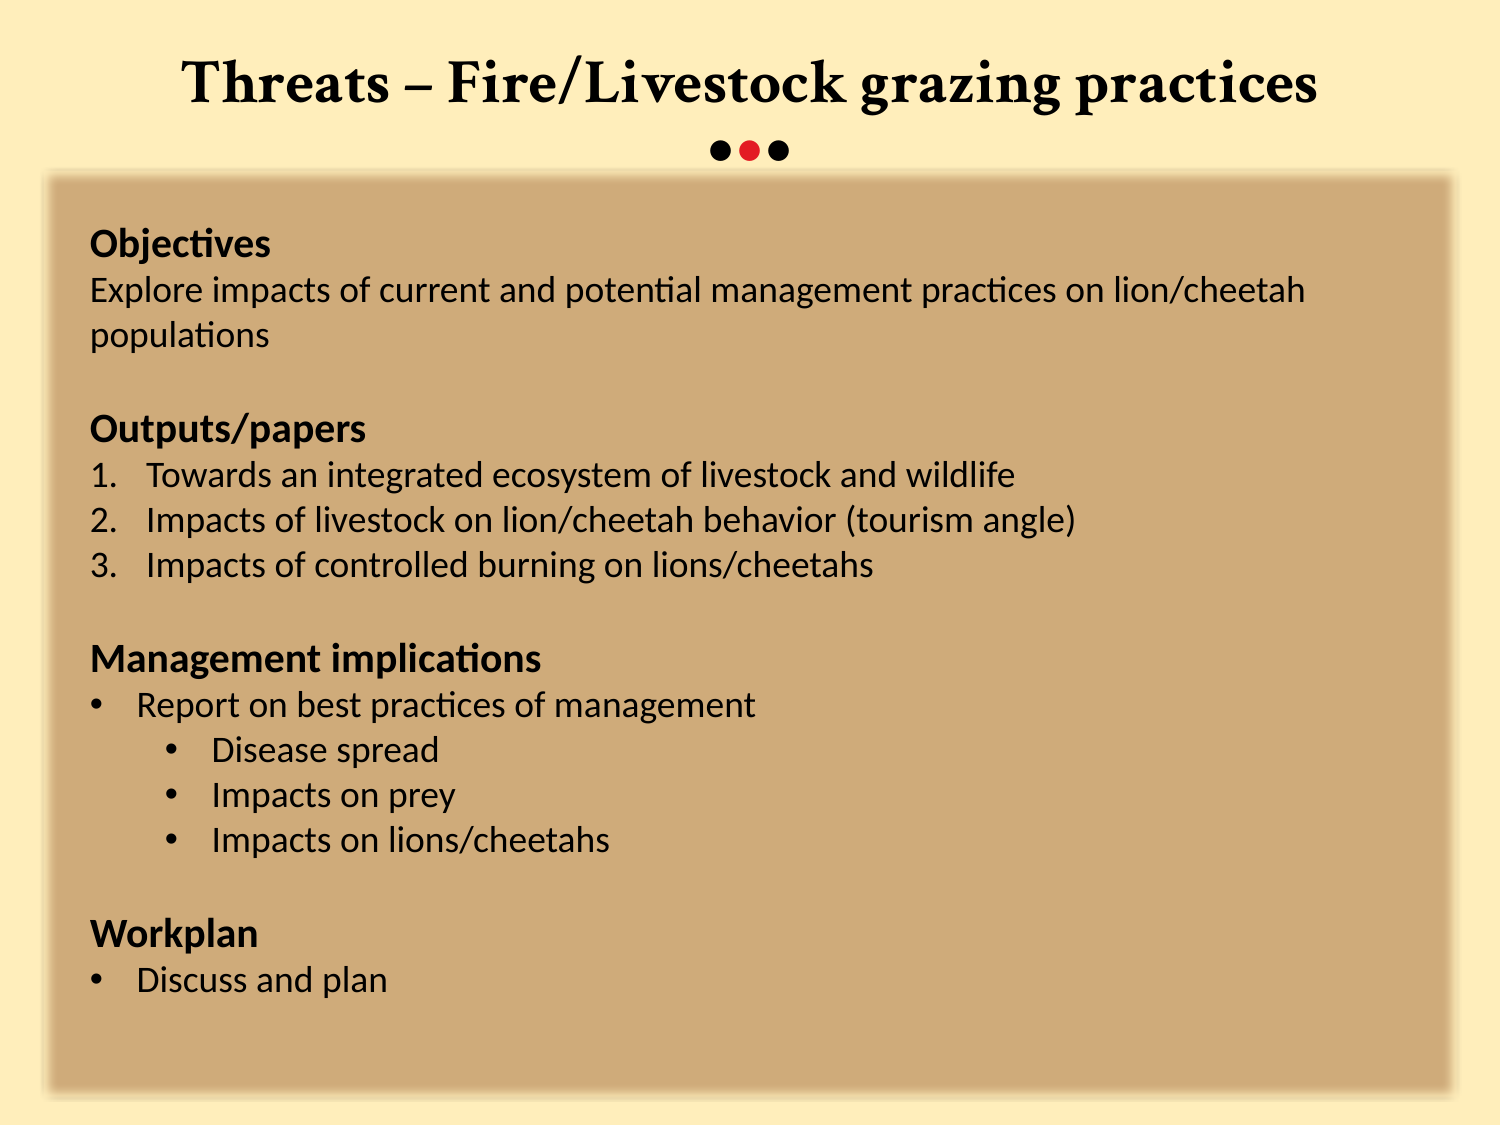

Threats – Fire/Livestock grazing practices
•••

Objectives
Explore impacts of current and potential management practices on lion/cheetah populations

Outputs/papers
Towards an integrated ecosystem of livestock and wildlife
Impacts of livestock on lion/cheetah behavior (tourism angle)
Impacts of controlled burning on lions/cheetahs

Management implications
Report on best practices of management
Disease spread
Impacts on prey
Impacts on lions/cheetahs

Workplan
Discuss and plan